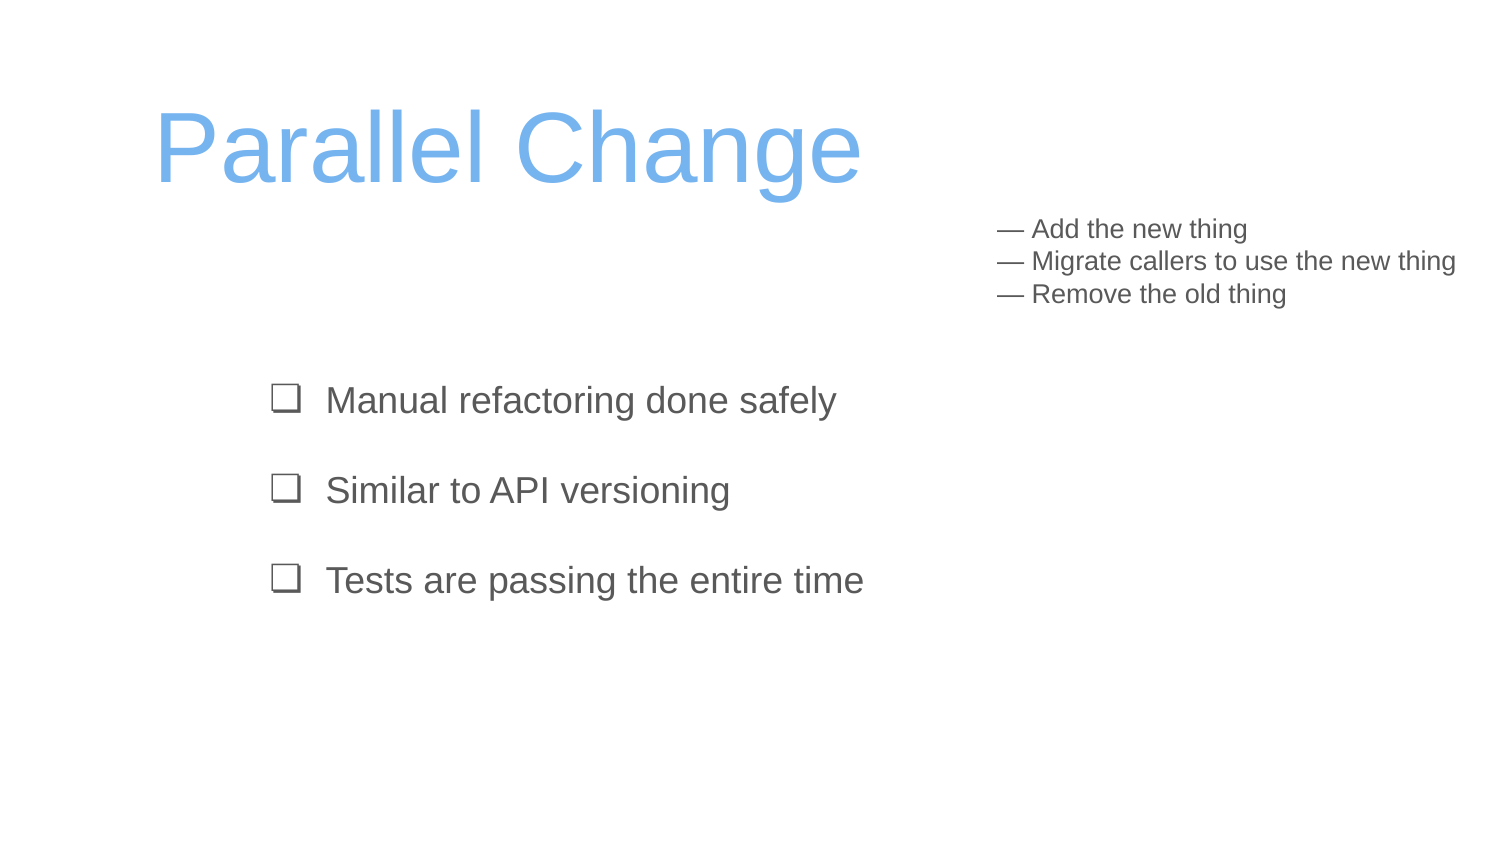

# Parallel Change
— Add the new thing
— Migrate callers to use the new thing
— Remove the old thing
Manual refactoring done safely

Similar to API versioning

Tests are passing the entire time